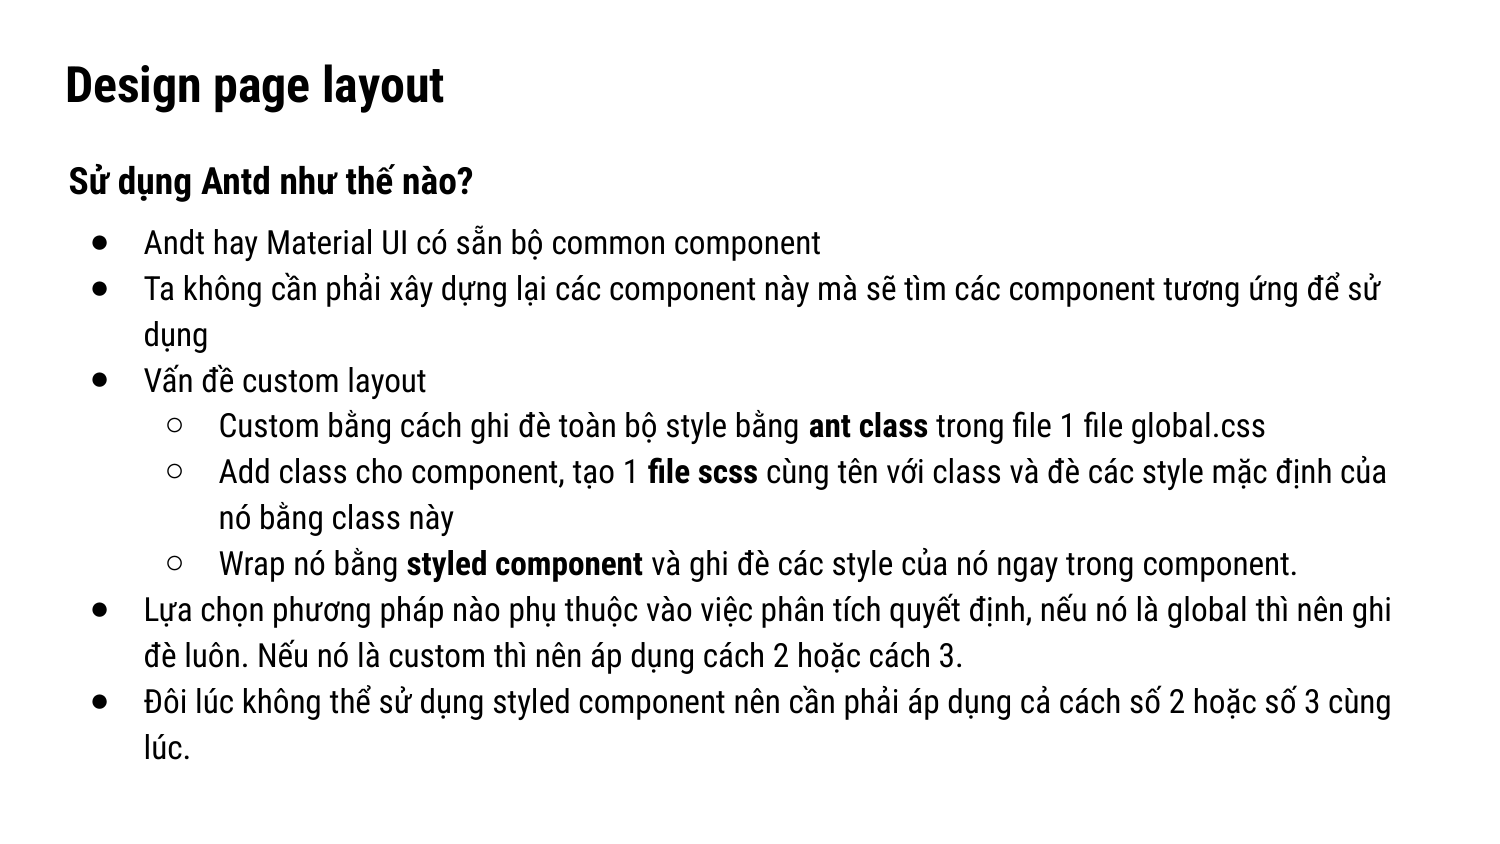

# Design page layout
Sử dụng Antd như thế nào?
Andt hay Material UI có sẵn bộ common component
Ta không cần phải xây dựng lại các component này mà sẽ tìm các component tương ứng để sử dụng
Vấn đề custom layout
Custom bằng cách ghi đè toàn bộ style bằng ant class trong file 1 file global.css
Add class cho component, tạo 1 file scss cùng tên với class và đè các style mặc định của nó bằng class này
Wrap nó bằng styled component và ghi đè các style của nó ngay trong component.
Lựa chọn phương pháp nào phụ thuộc vào việc phân tích quyết định, nếu nó là global thì nên ghi đè luôn. Nếu nó là custom thì nên áp dụng cách 2 hoặc cách 3.
Đôi lúc không thể sử dụng styled component nên cần phải áp dụng cả cách số 2 hoặc số 3 cùng lúc.